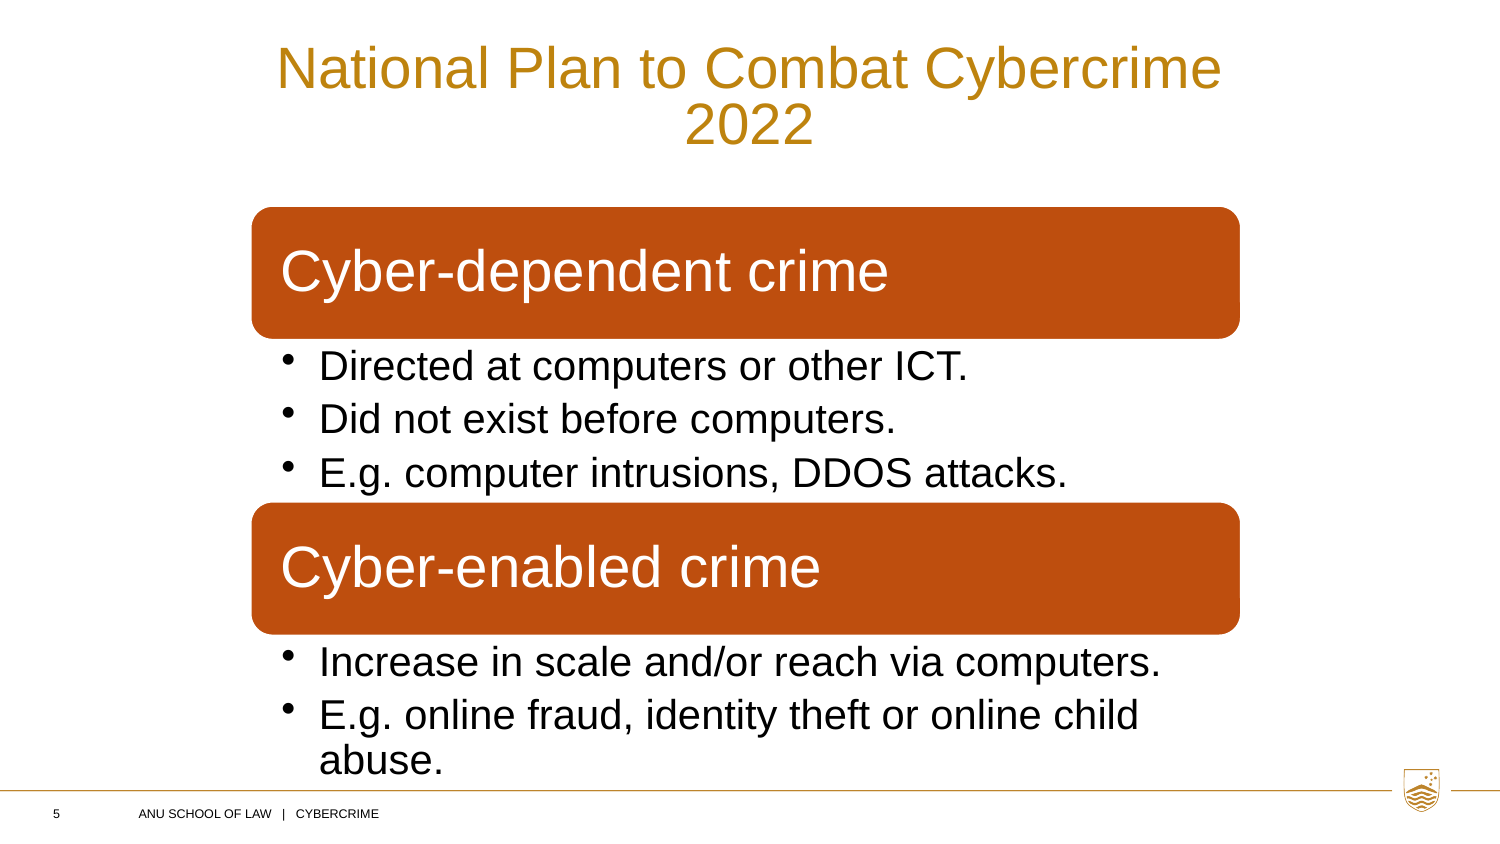

National Plan to Combat Cybercrime 2022
Cyber-dependent crime
Directed at computers or other ICT.
Did not exist before computers.
E.g. computer intrusions, DDOS attacks.
Cyber-enabled crime
Increase in scale and/or reach via computers.
E.g. online fraud, identity theft or online child abuse.
5
ANU SCHOOL OF LAW   |   CYBERCRIME